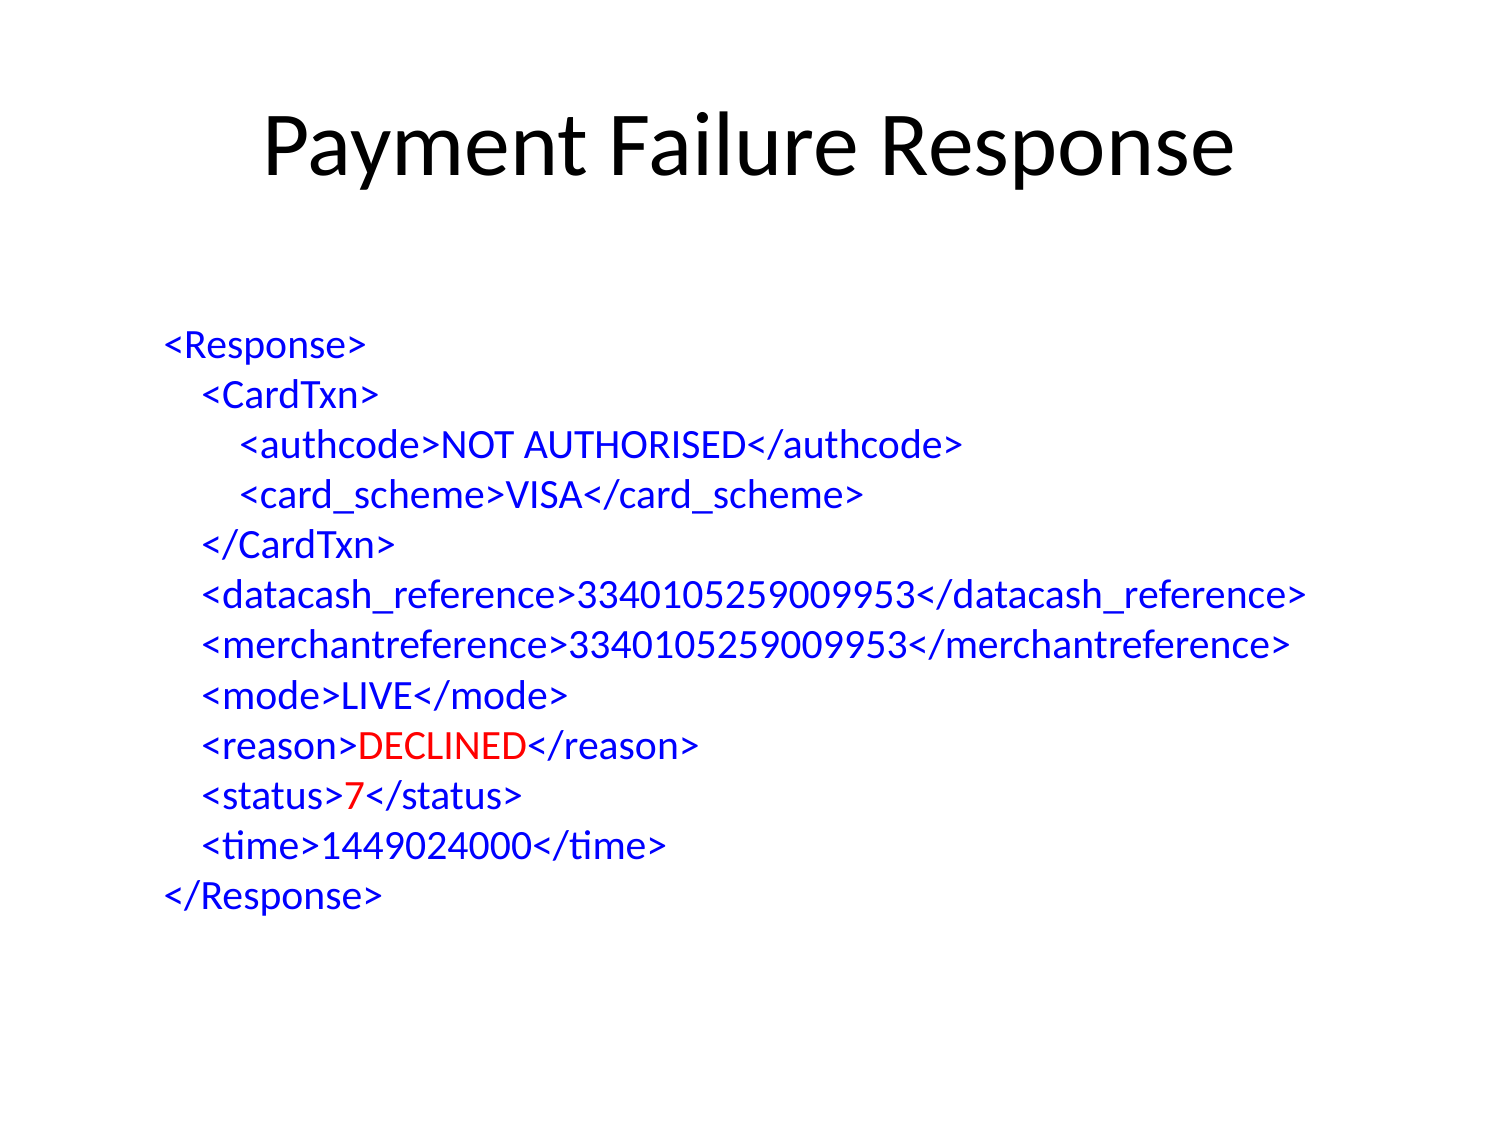

# Payment Failure Response
<Response>
    <CardTxn>
        <authcode>NOT AUTHORISED</authcode>
        <card_scheme>VISA</card_scheme>
    </CardTxn>
    <datacash_reference>3340105259009953</datacash_reference>
    <merchantreference>3340105259009953</merchantreference>
    <mode>LIVE</mode>
    <reason>DECLINED</reason>
    <status>7</status>
    <time>1449024000</time>
</Response>